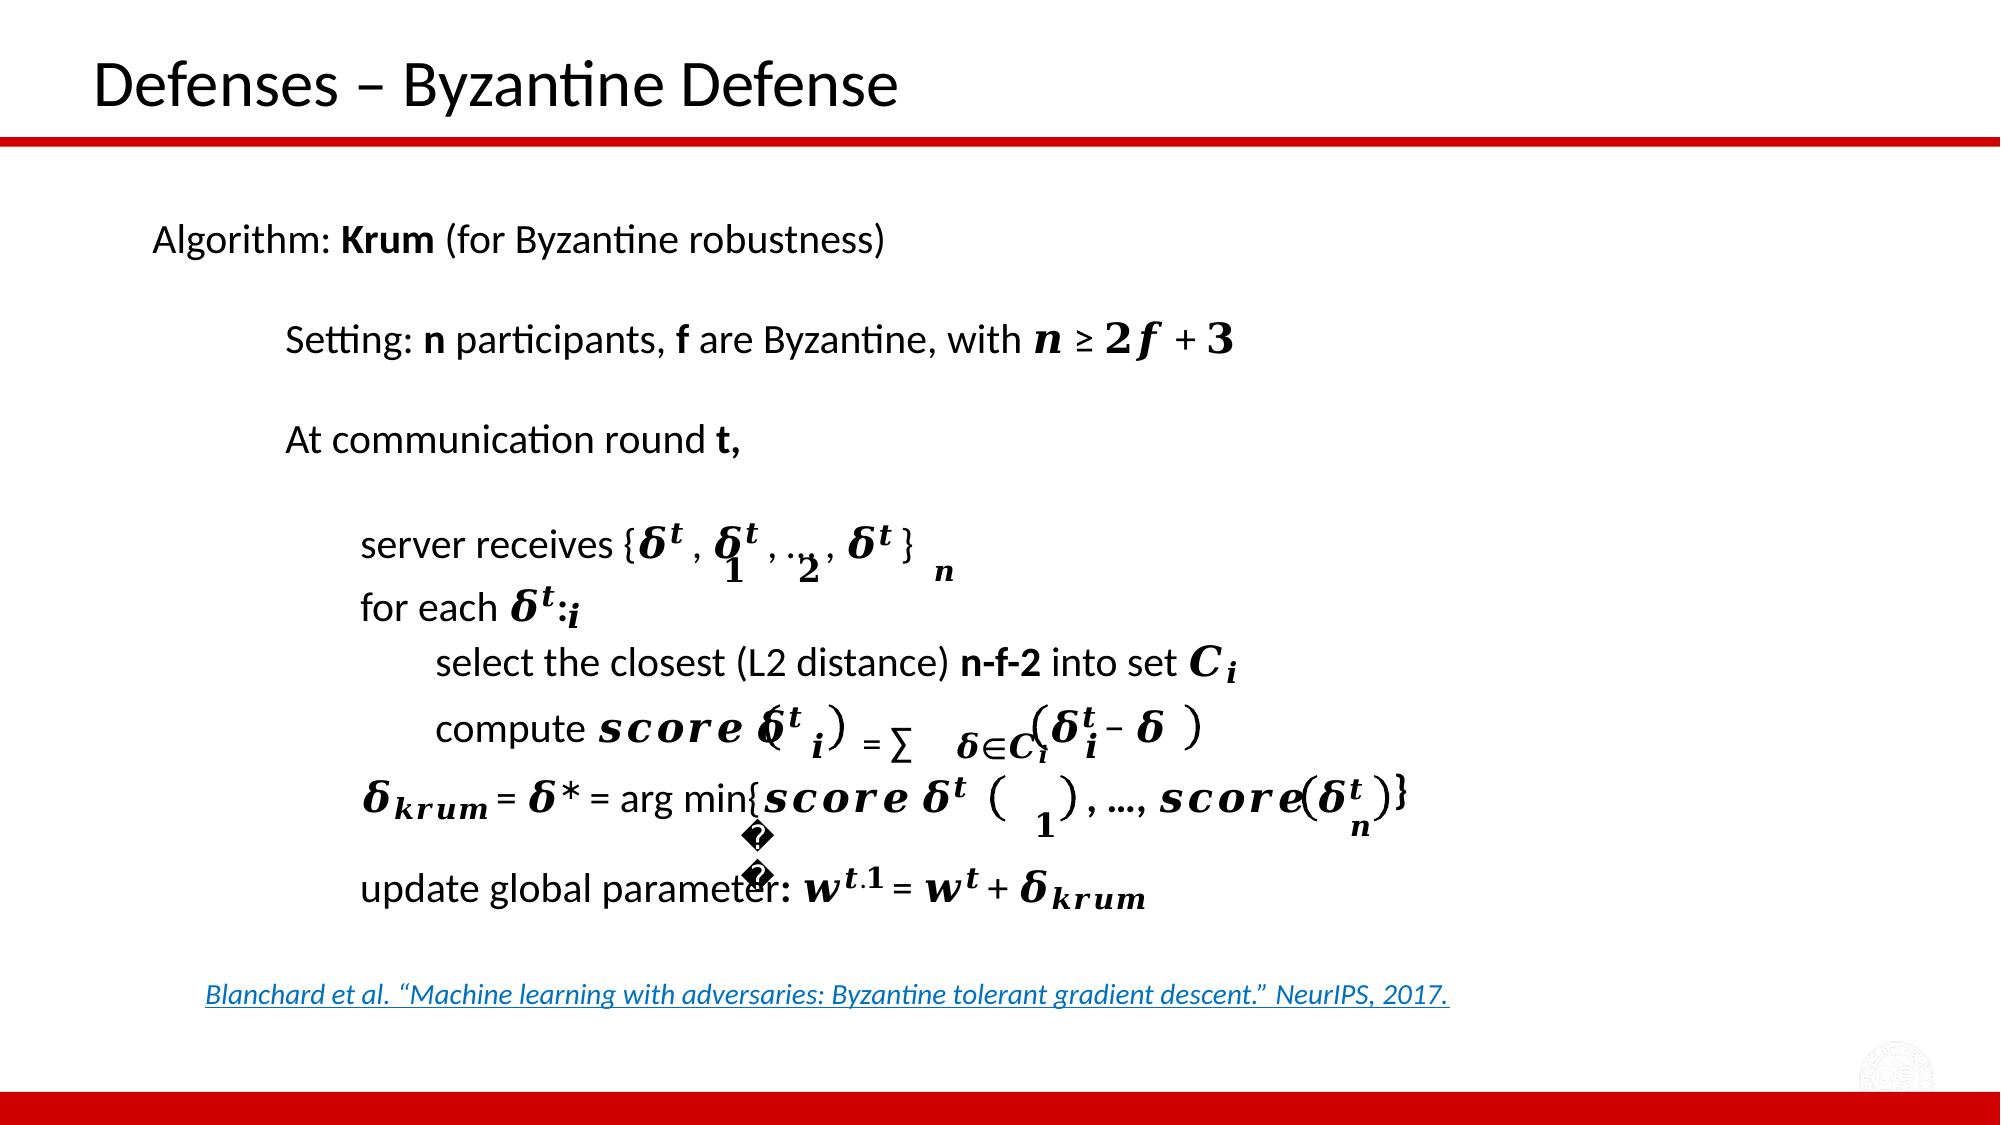

# Defenses – Byzantine Defense
Algorithm: Krum (for Byzantine robustness)

Setting: n participants, f are Byzantine, with 𝒏 ≥ 𝟐𝒇 + 𝟑

At communication round t,
server receives {𝜹𝒕 , 𝜹𝒕 , … , 𝜹𝒕 }
𝟏	𝟐	𝒏
for each 𝜹𝒕:
𝒊
select the closest (L2 distance) n-f-2 into set 𝑪𝒊
= ∑
compute 𝒔𝒄𝒐𝒓𝒆 𝜹𝒕
𝜹𝒕 − 𝜹

𝒊	𝜹∈𝑪𝒊	𝒊
𝜹𝒌𝒓𝒖𝒎 = 𝜹∗ = arg min{𝒔𝒄𝒐𝒓𝒆 𝜹𝒕	, …, 𝒔𝒄𝒐𝒓𝒆 𝜹𝒕
}

𝟏	𝒏
𝜹
update global parameter: 𝒘𝒕.𝟏 = 𝒘𝒕 + 𝜹𝒌𝒓𝒖𝒎
Blanchard et al. “Machine learning with adversaries: Byzantine tolerant gradient descent.” NeurIPS, 2017.